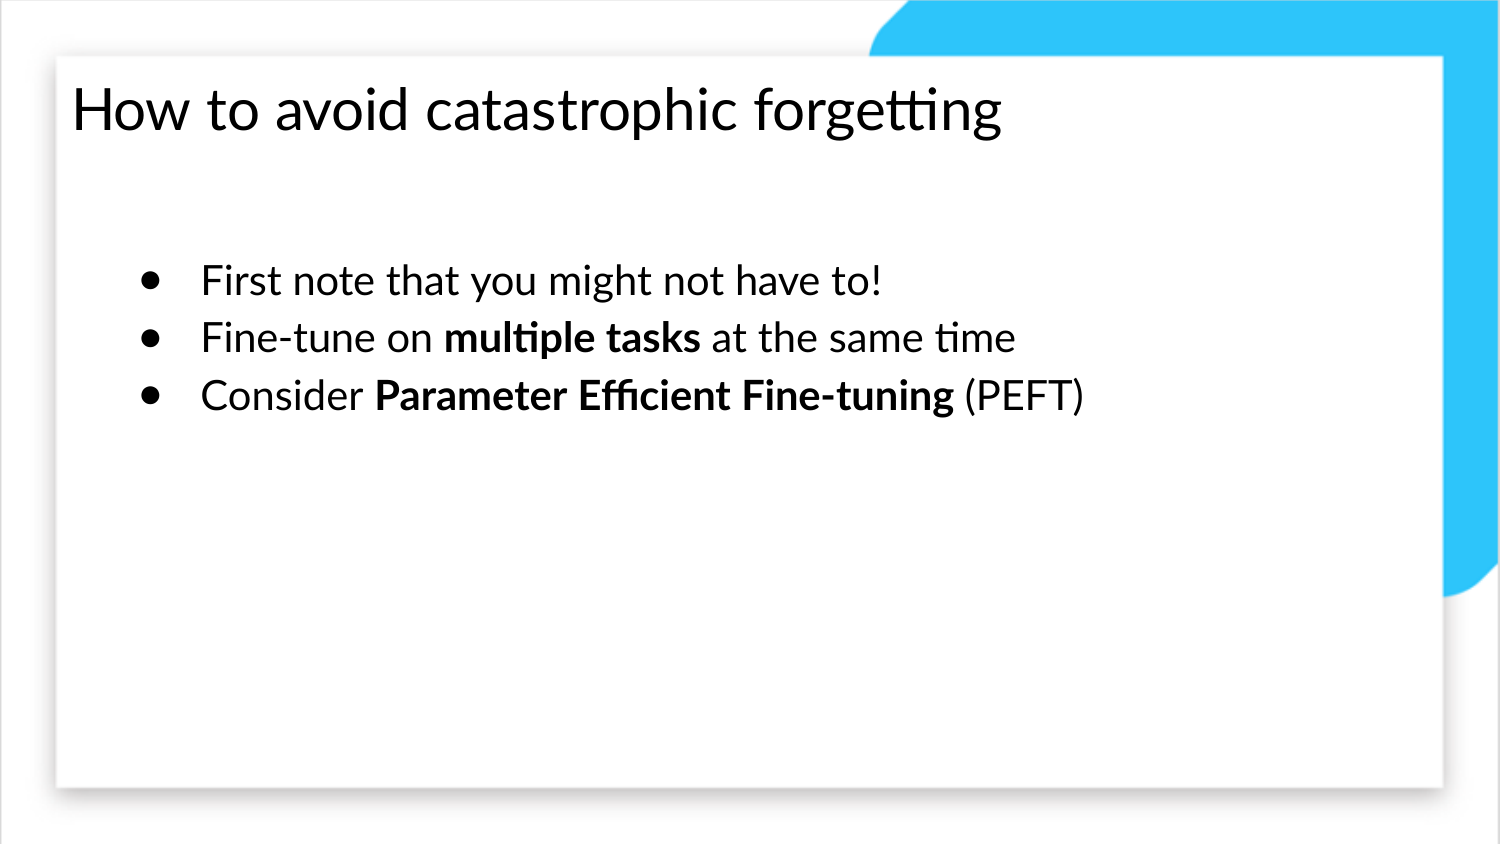

# How to avoid catastrophic forgetting
First note that you might not have to!
Fine-tune on multiple tasks at the same time
Consider Parameter Efficient Fine-tuning (PEFT)